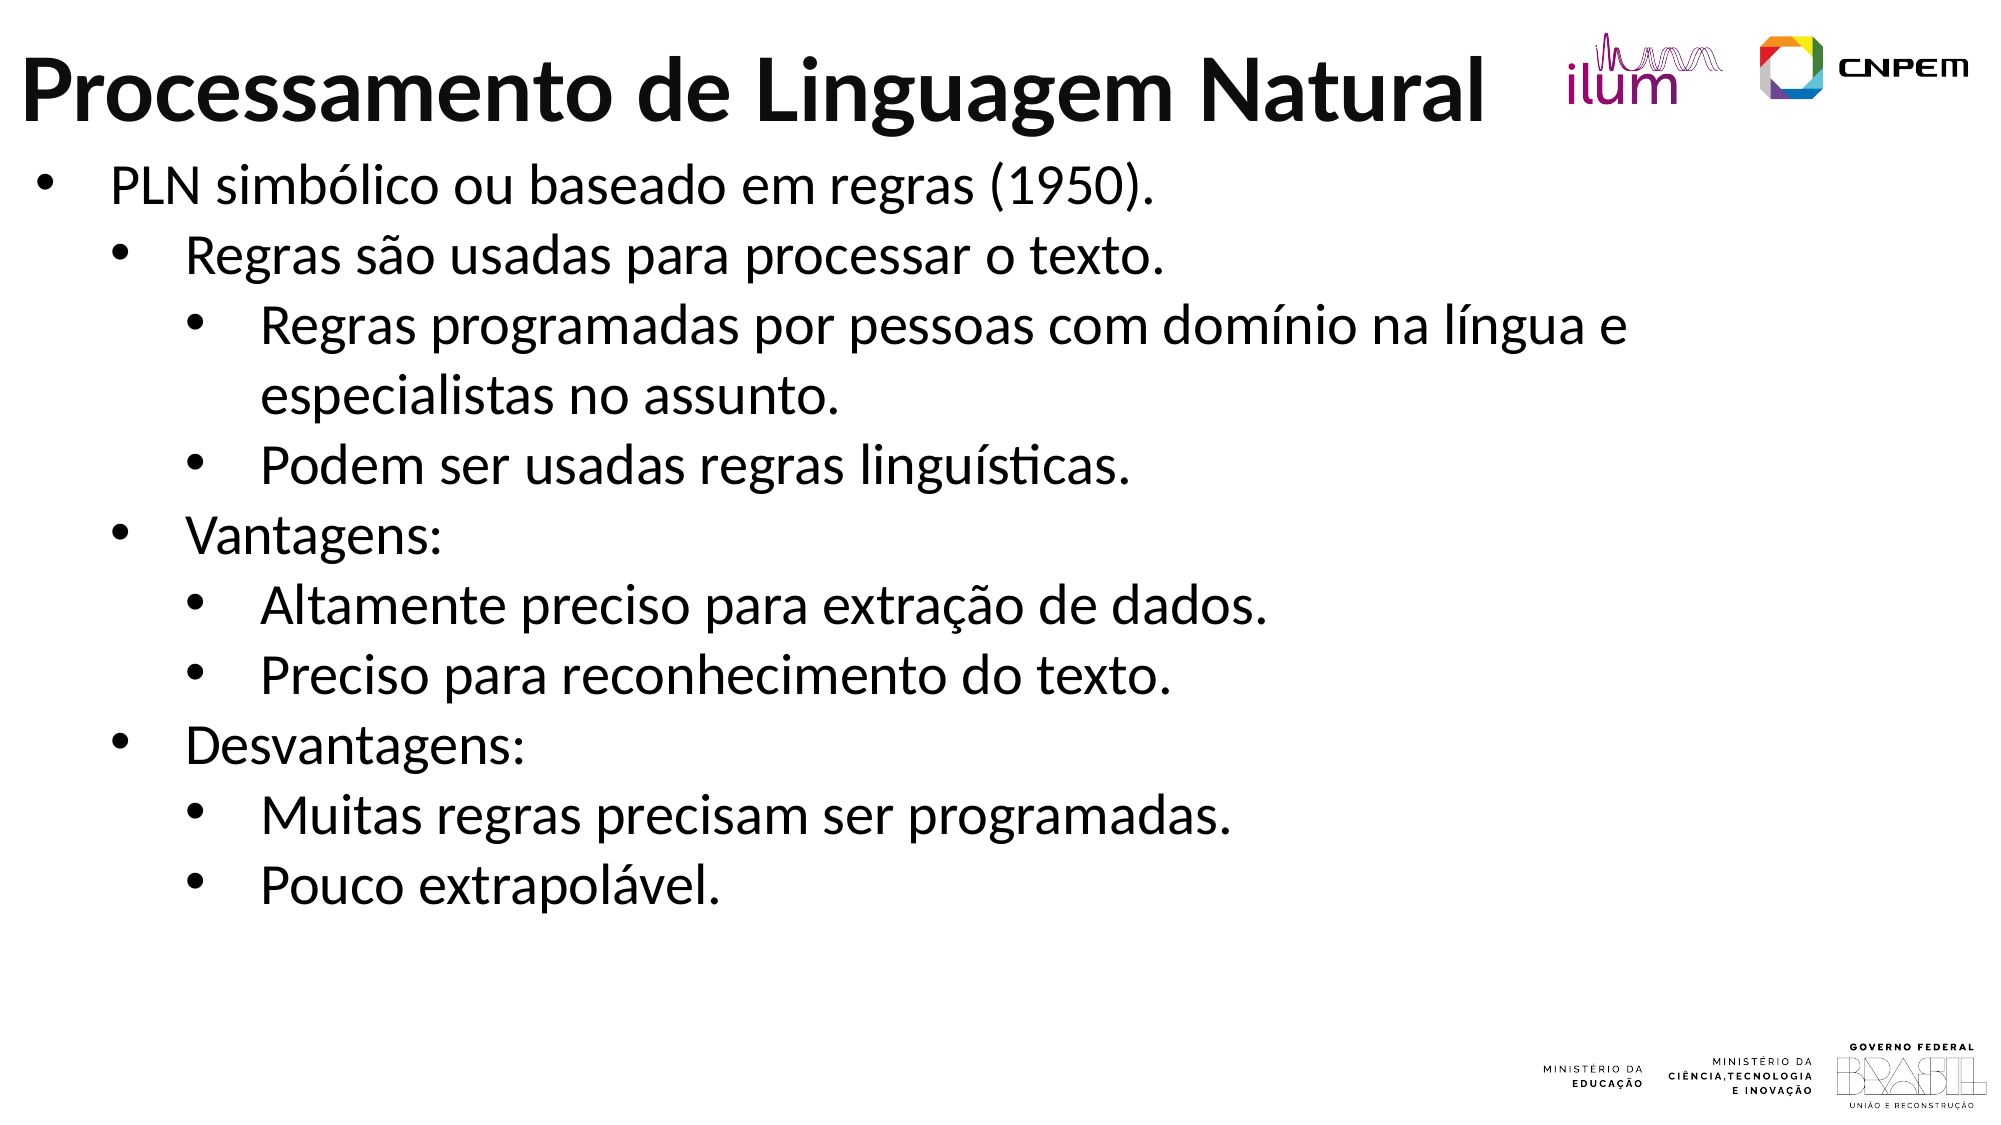

Processamento de Linguagem Natural
PLN simbólico ou baseado em regras (1950).
Regras são usadas para processar o texto.
Regras programadas por pessoas com domínio na língua e especialistas no assunto.
Podem ser usadas regras linguísticas.
Vantagens:
Altamente preciso para extração de dados.
Preciso para reconhecimento do texto.
Desvantagens:
Muitas regras precisam ser programadas.
Pouco extrapolável.